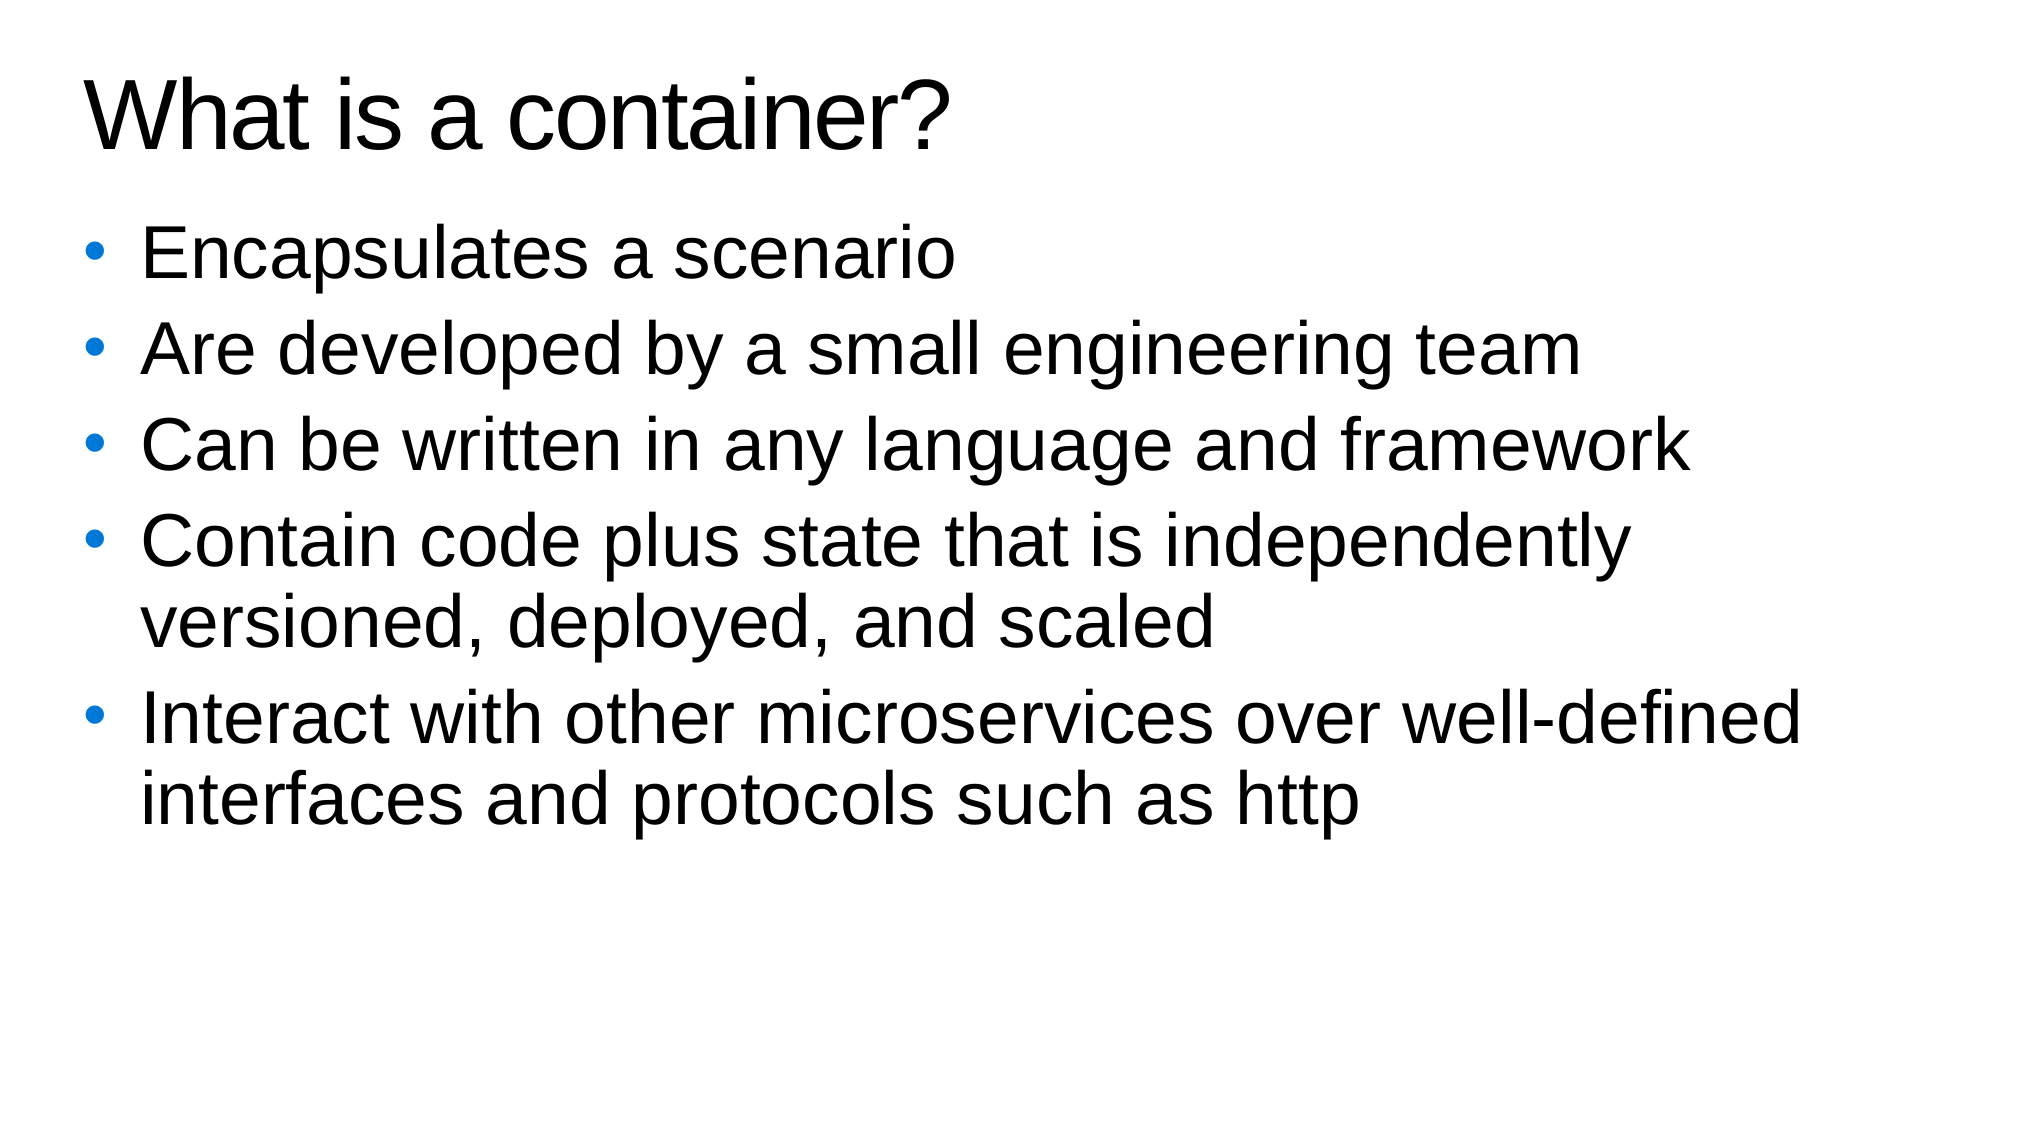

# What is a container?
Encapsulates a scenario
Are developed by a small engineering team
Can be written in any language and framework
Contain code plus state that is independently versioned, deployed, and scaled
Interact with other microservices over well-defined interfaces and protocols such as http